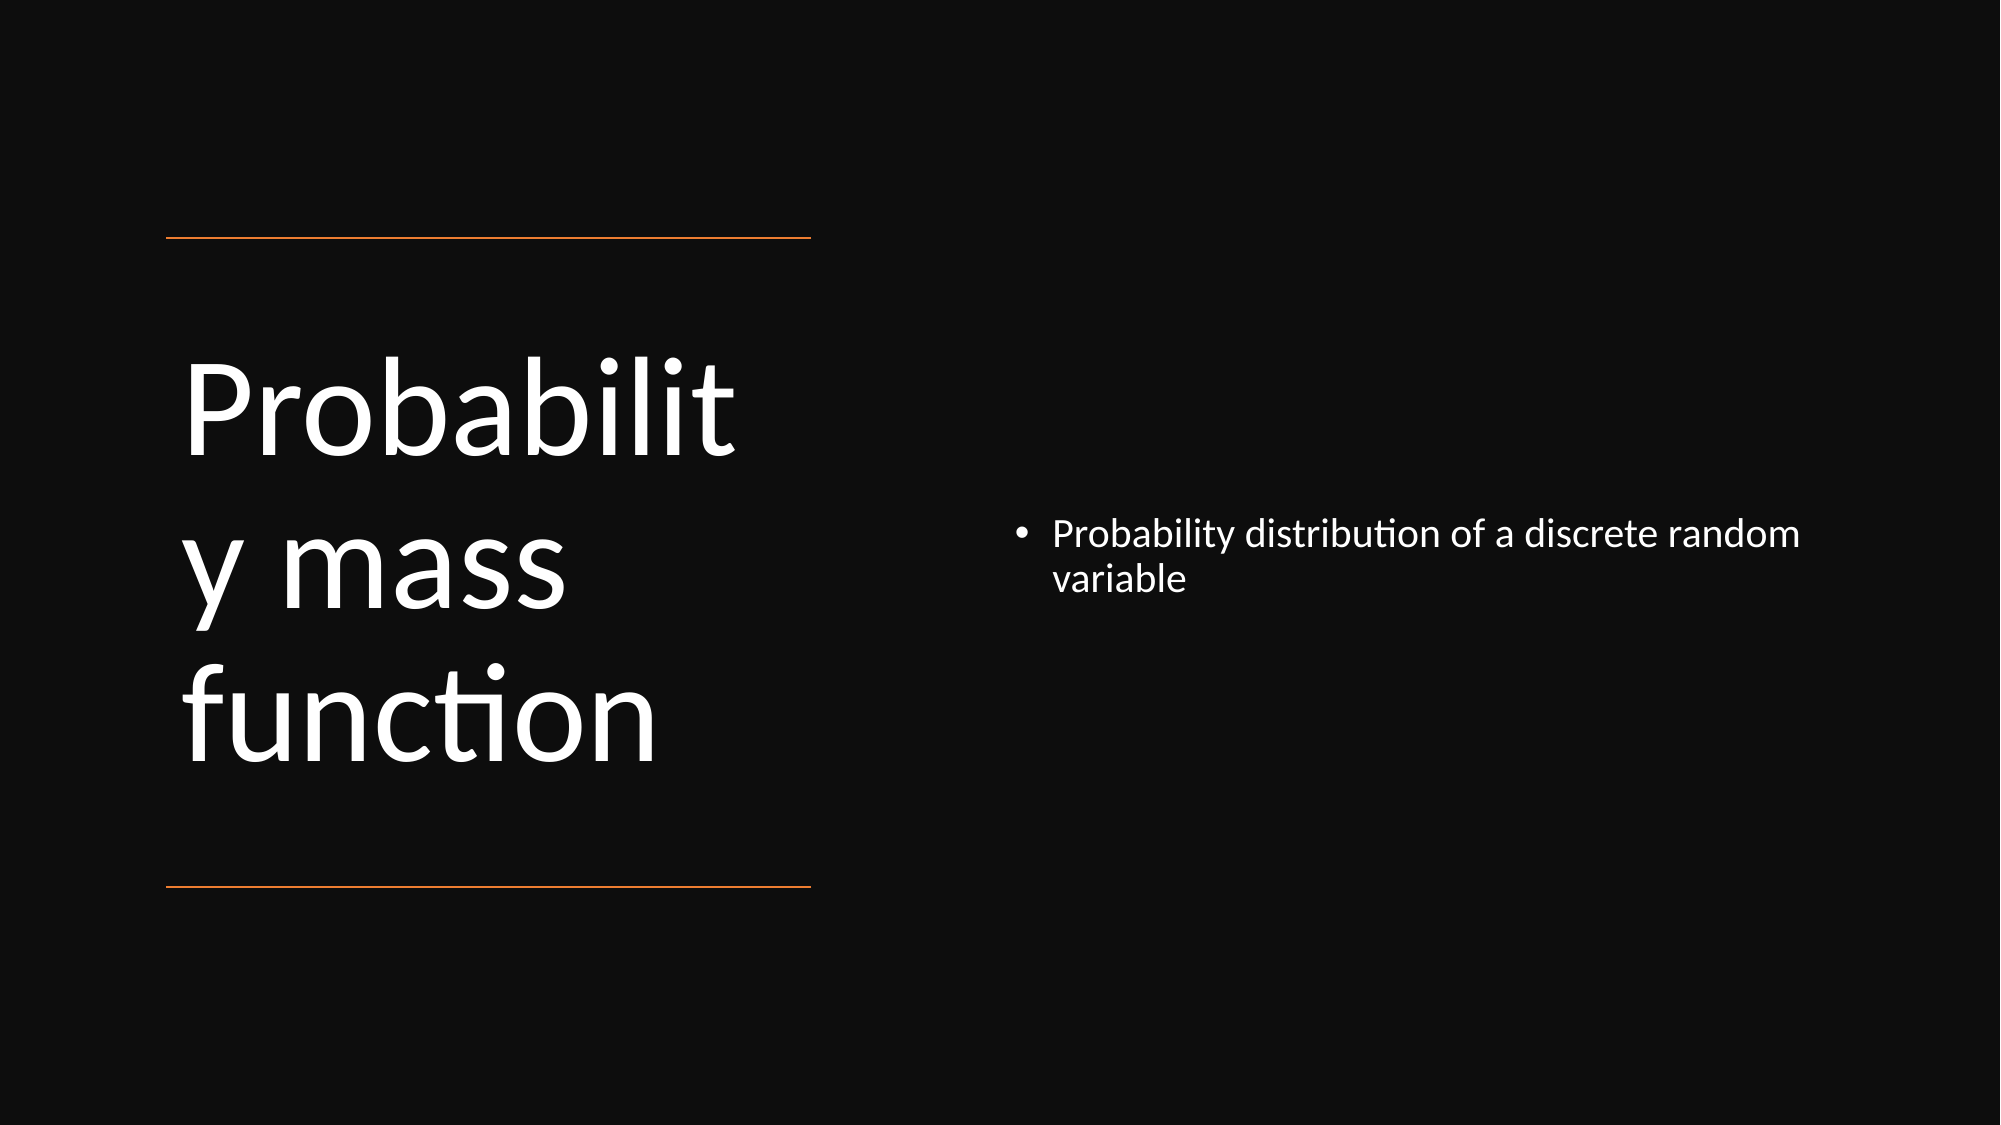

Probability distribution of a discrete random variable
# Probability mass function